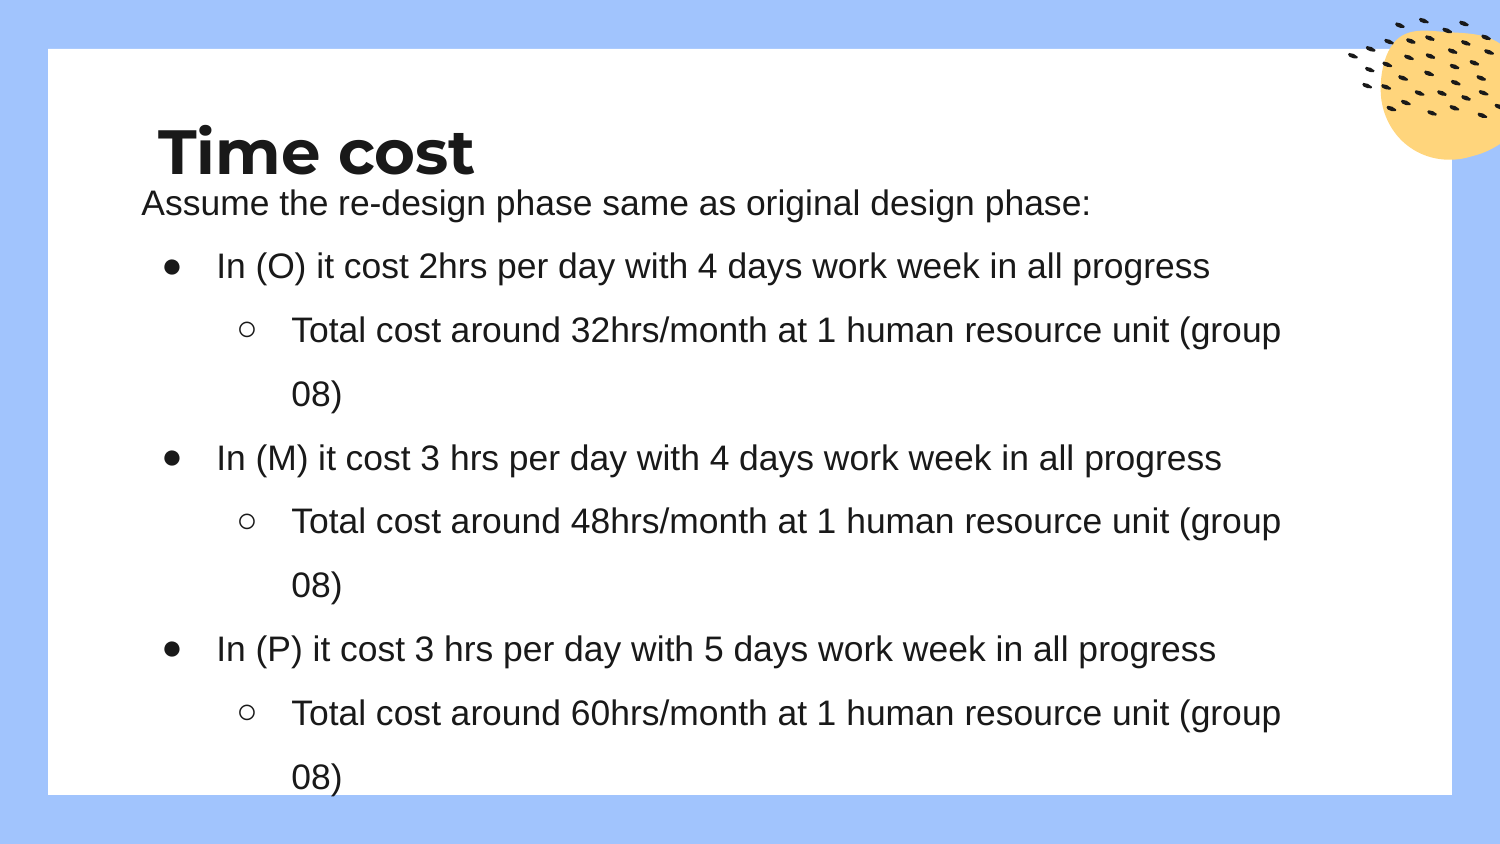

# Time cost
Assume the re-design phase same as original design phase:
In (O) it cost 2hrs per day with 4 days work week in all progress
Total cost around 32hrs/month at 1 human resource unit (group 08)
In (M) it cost 3 hrs per day with 4 days work week in all progress
Total cost around 48hrs/month at 1 human resource unit (group 08)
In (P) it cost 3 hrs per day with 5 days work week in all progress
Total cost around 60hrs/month at 1 human resource unit (group 08)